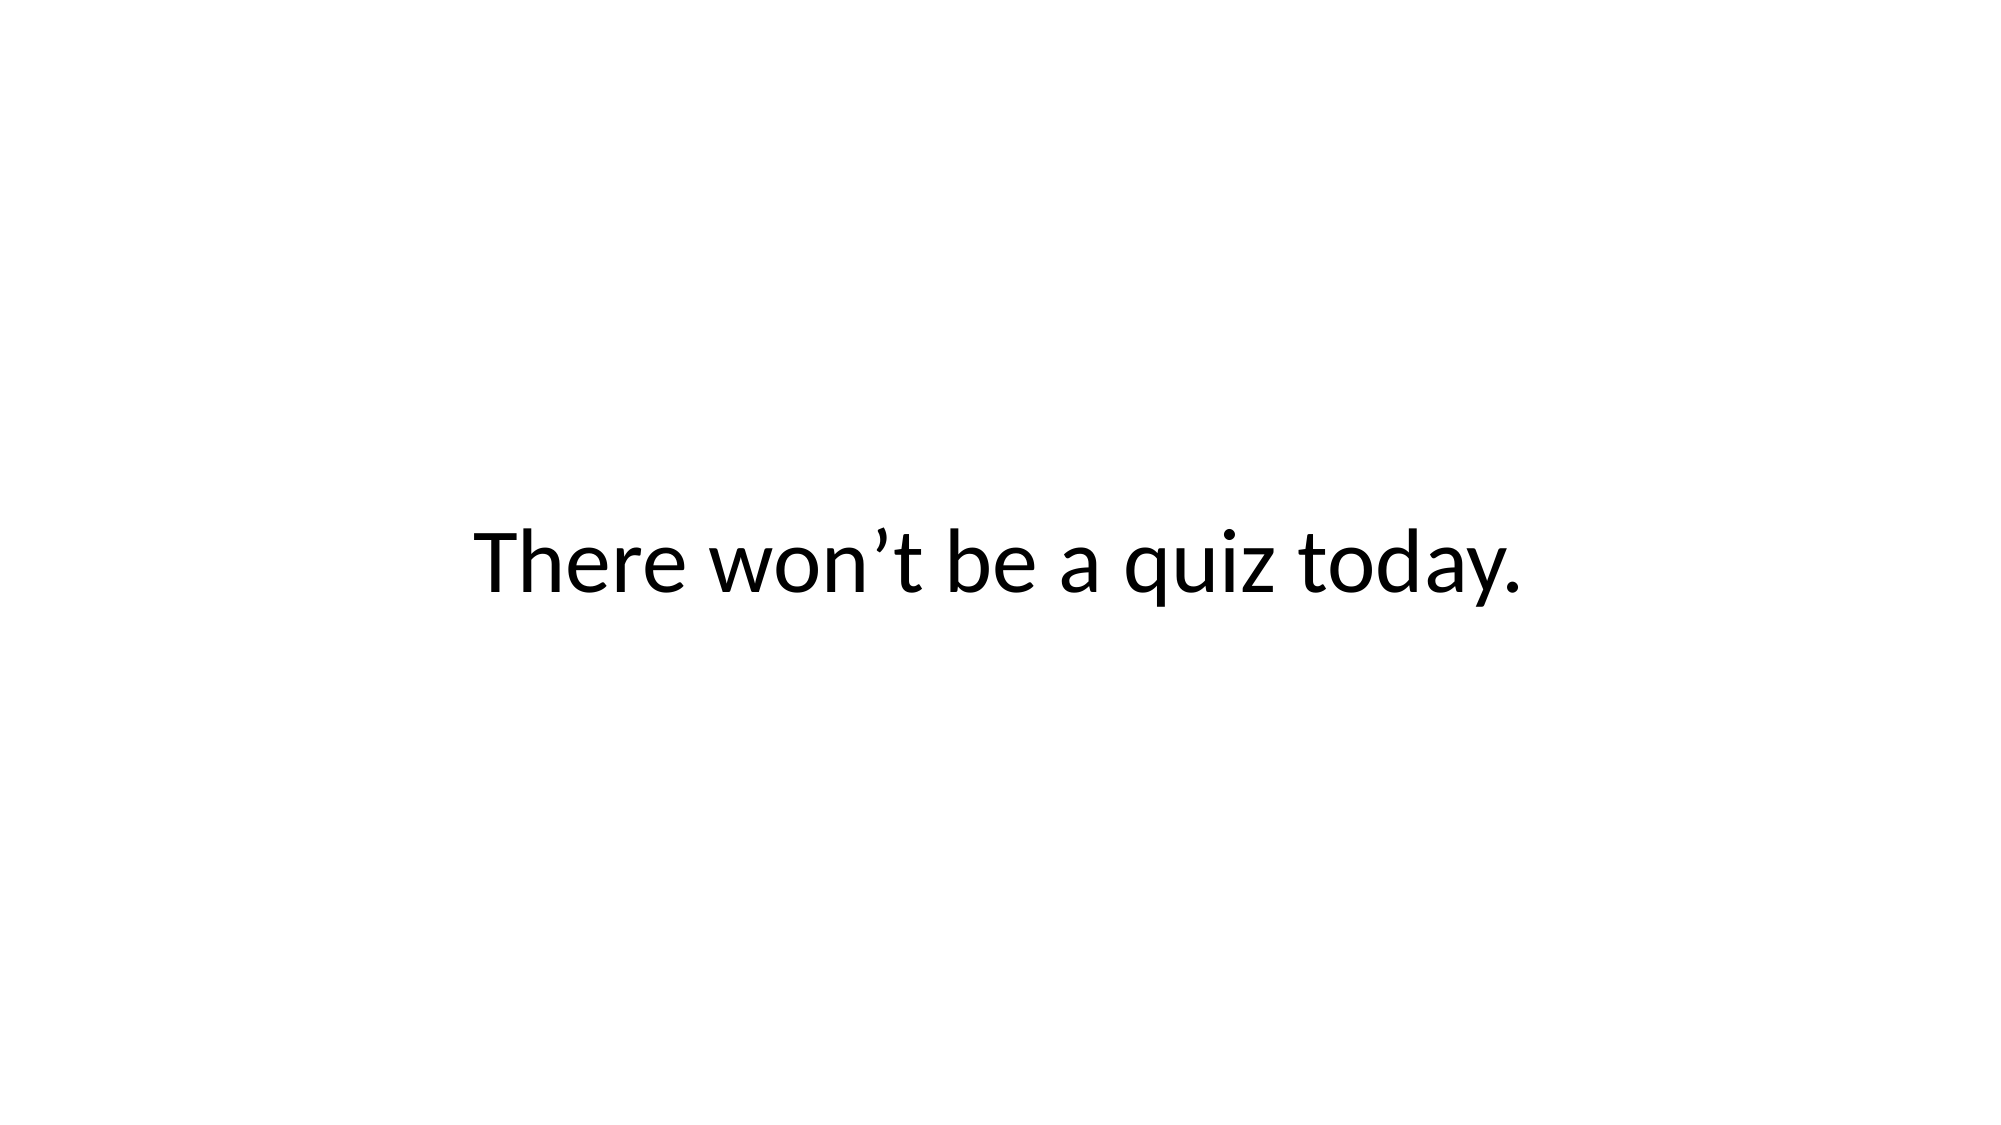

# There won’t be a quiz today.